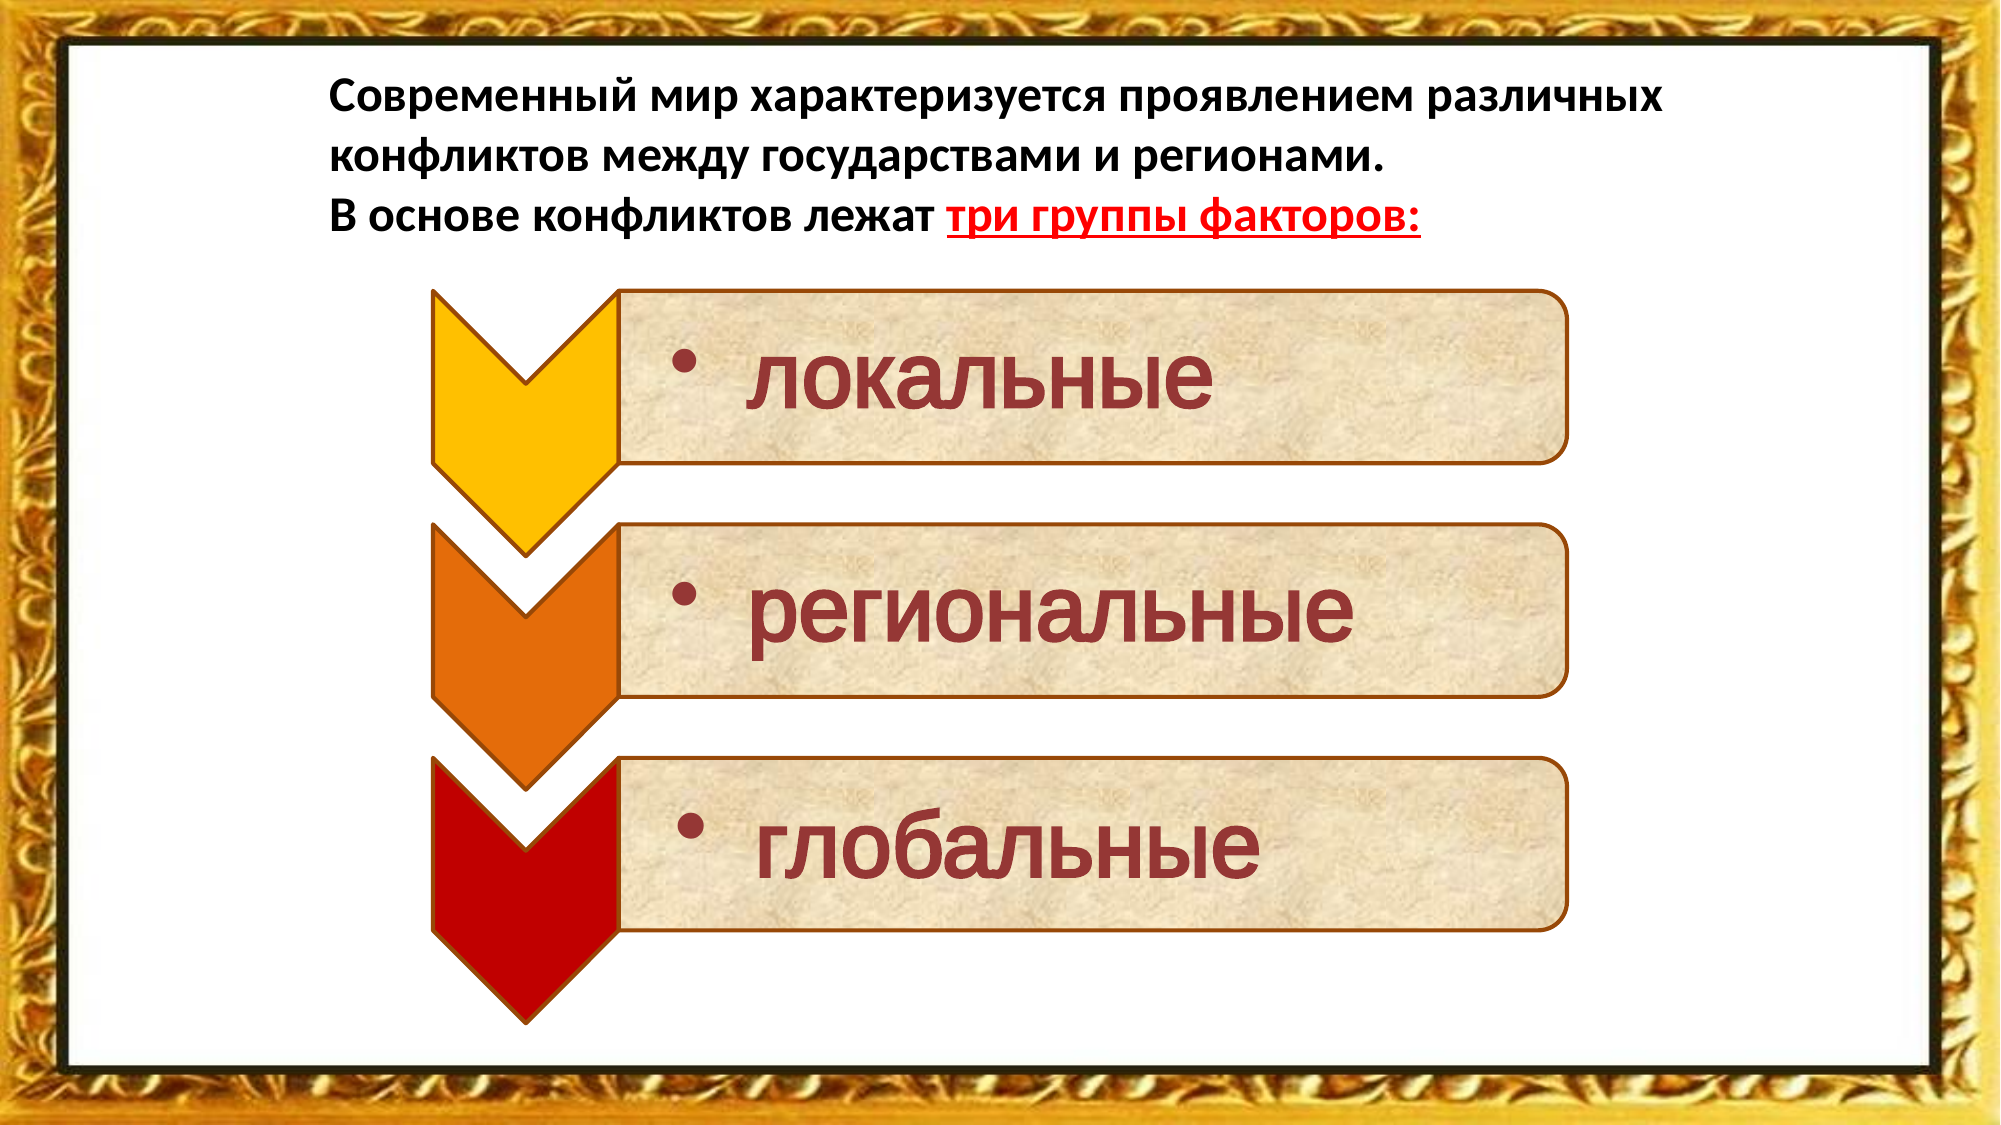

Современный мир характеризуется проявлением различных конфликтов между государствами и регионами.
В основе конфликтов лежат три группы факторов:

 локальные

 региональные

 глобальные